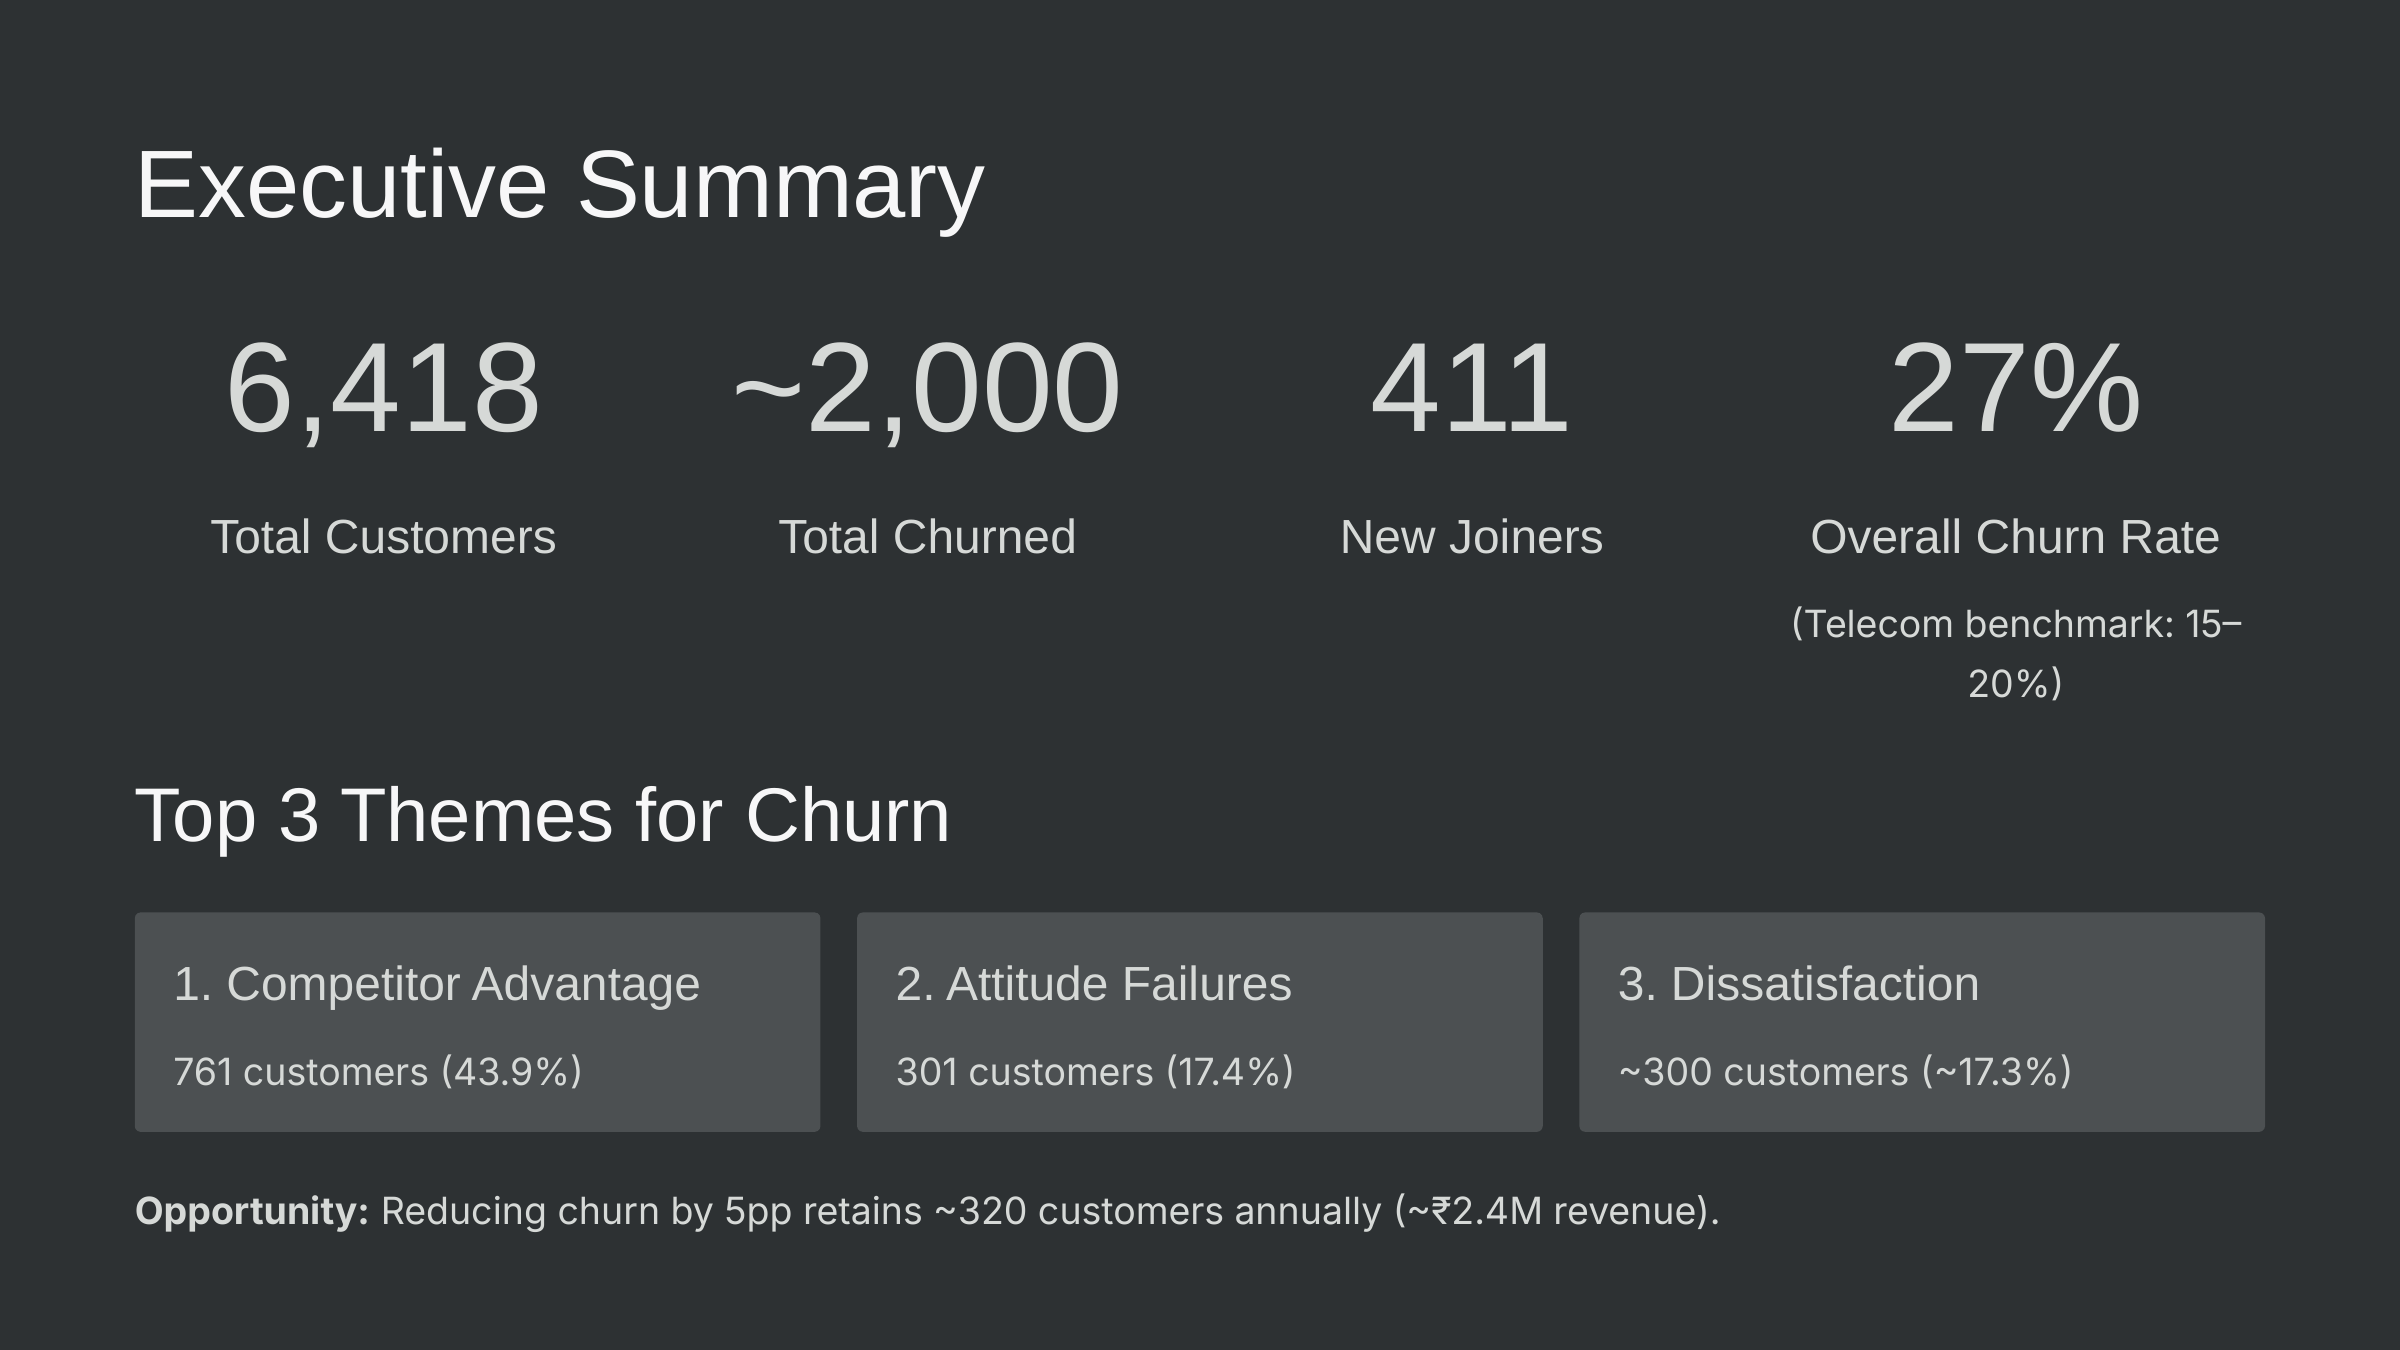

Executive Summary
6,418
~2,000
411
27%
Total Customers
Total Churned
New Joiners
Overall Churn Rate
(Telecom benchmark: 15–20%)
Top 3 Themes for Churn

1. Competitor Advantage
2. Attitude Failures
3. Dissatisfaction
761 customers (43.9%)
301 customers (17.4%)
~300 customers (~17.3%)
Opportunity: Reducing churn by 5pp retains ~320 customers annually (~₹2.4M revenue).